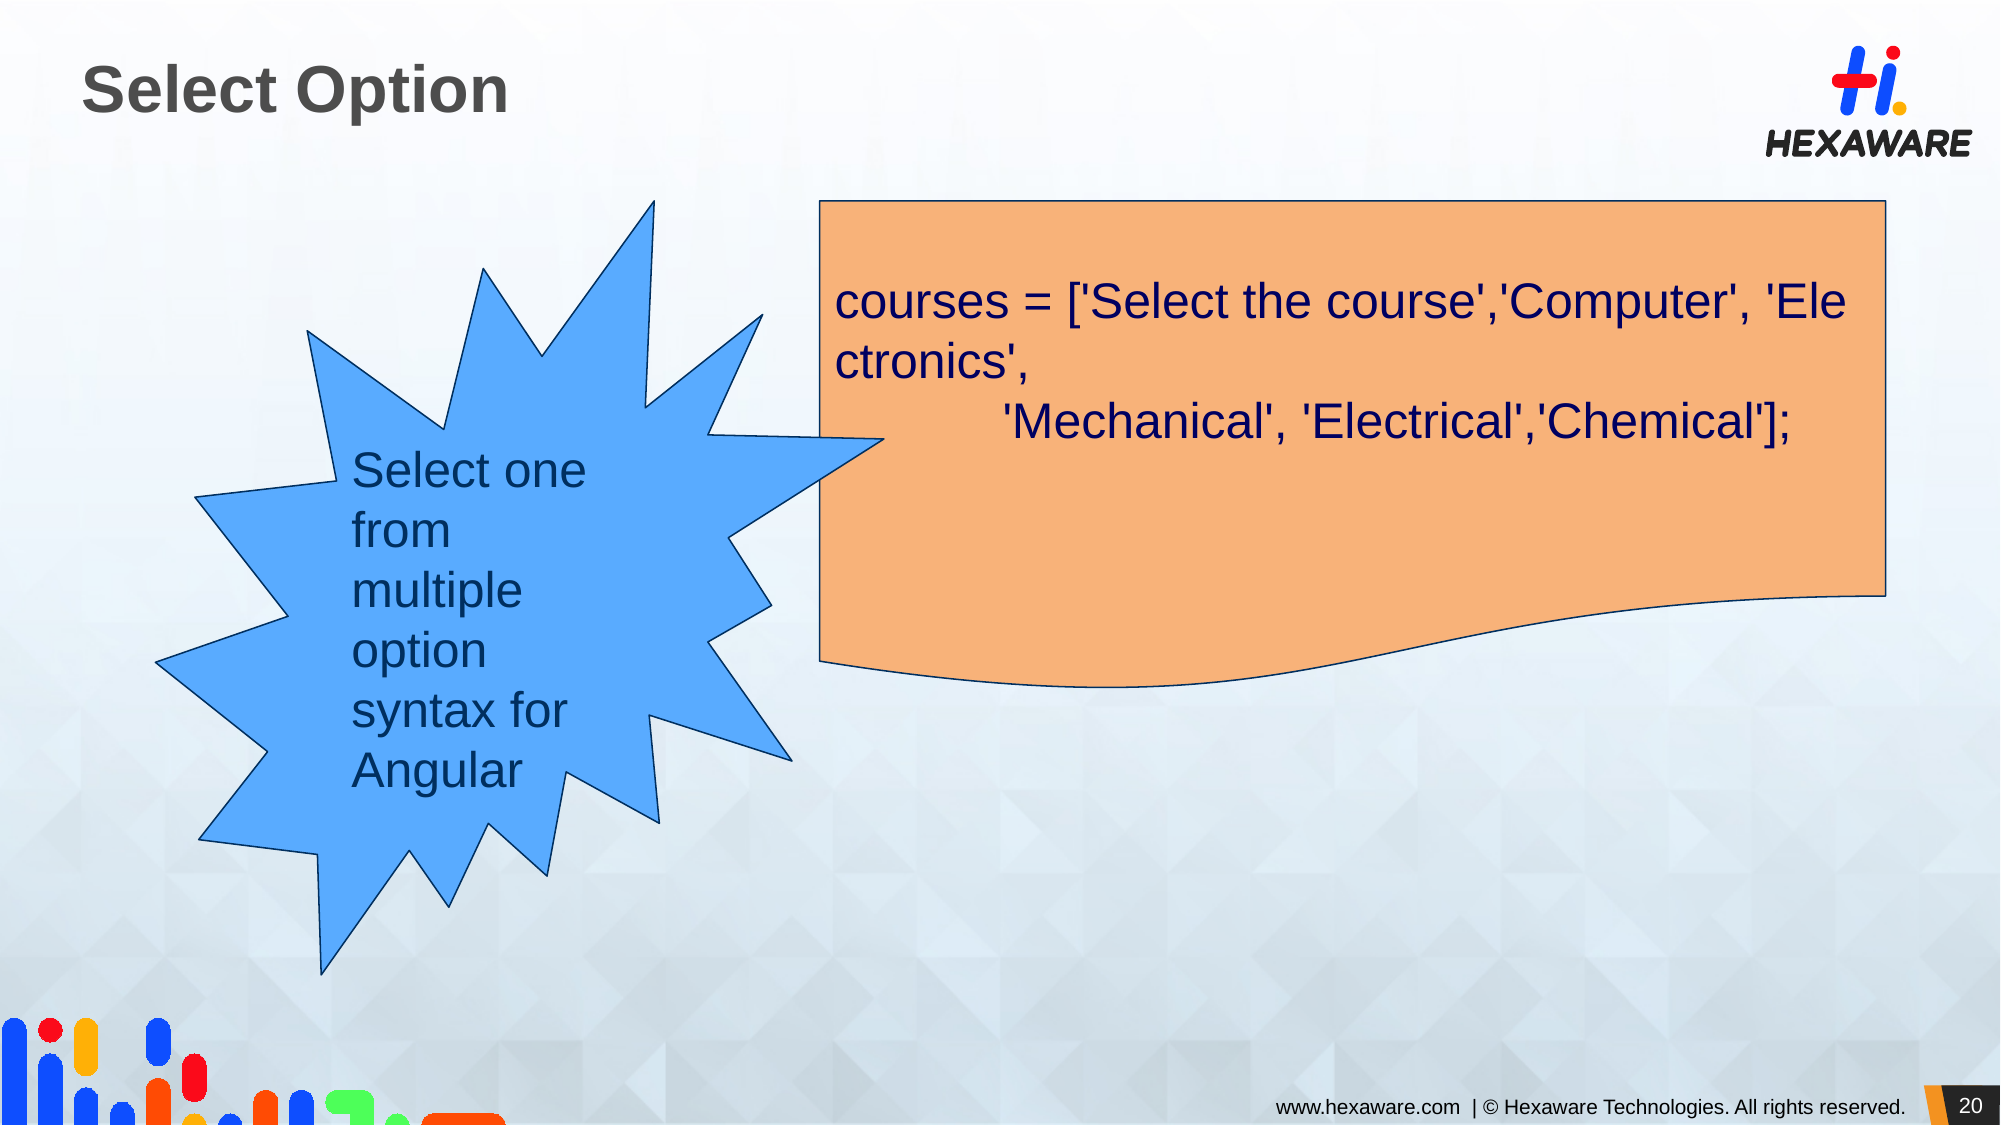

# Select Option
Select one from multiple option syntax for Angular

courses = ['Select the course','Computer', 'Electronics',
            'Mechanical', 'Electrical','Chemical'];